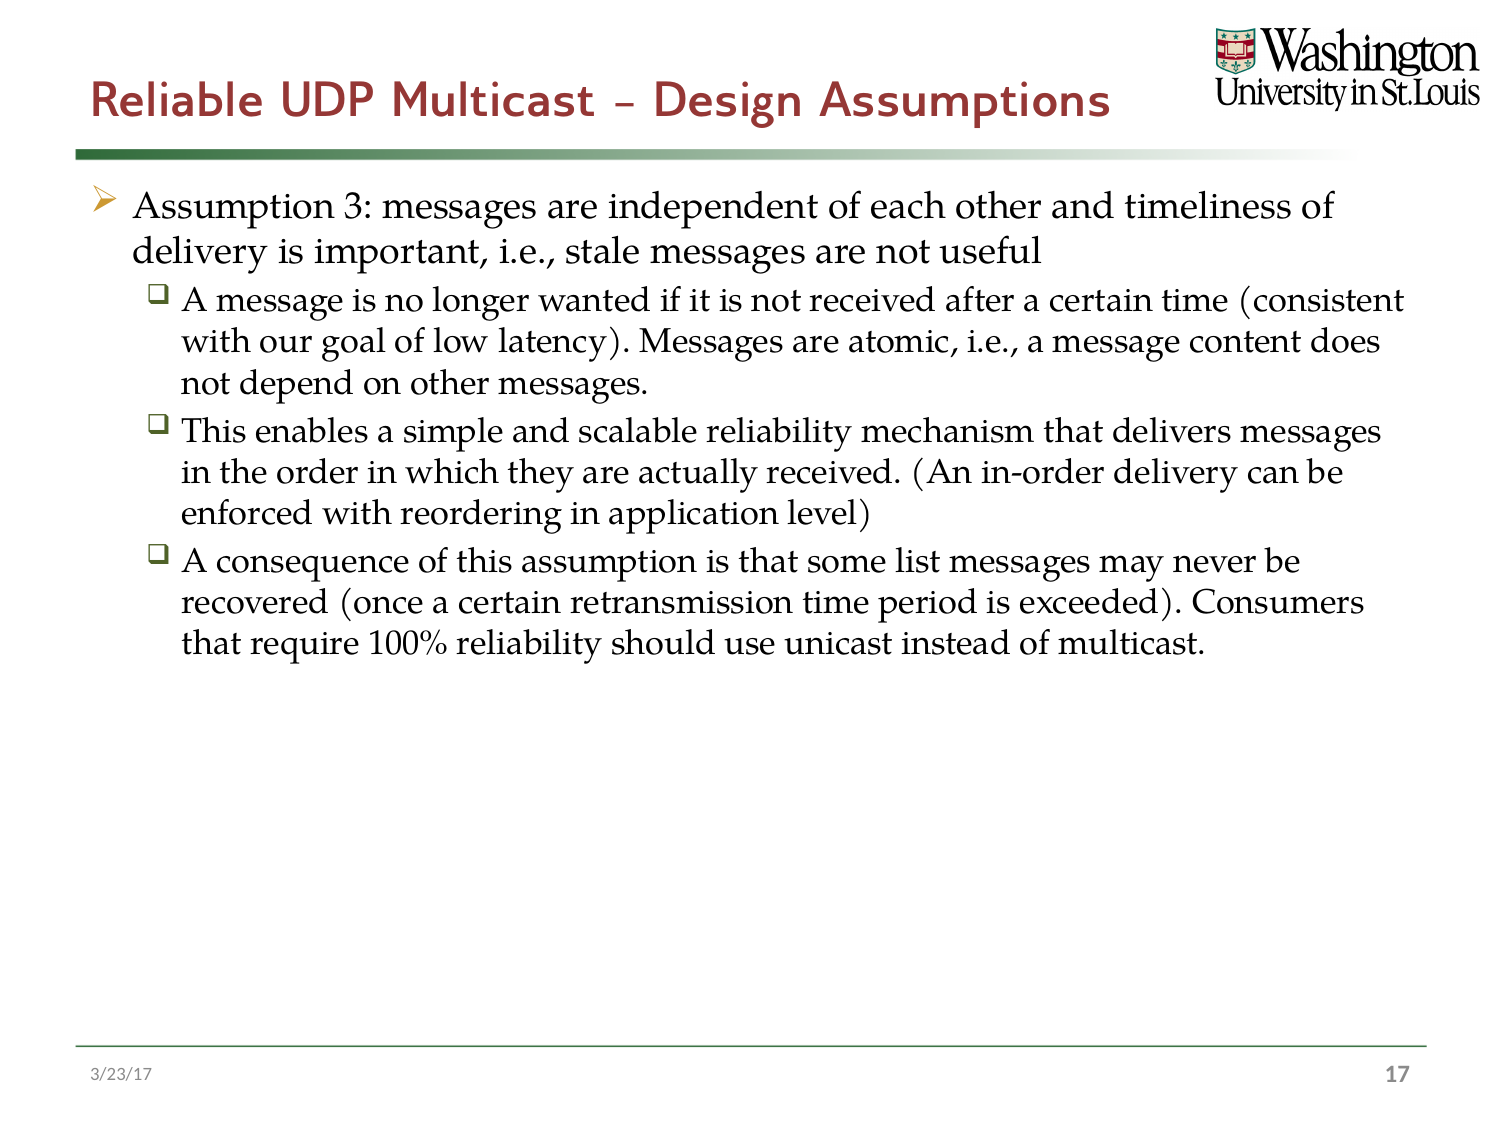

# Reliable UDP Multicast – Design Assumptions
Assumption 3: messages are independent of each other and timeliness of delivery is important, i.e., stale messages are not useful
A message is no longer wanted if it is not received after a certain time (consistent with our goal of low latency). Messages are atomic, i.e., a message content does not depend on other messages.
This enables a simple and scalable reliability mechanism that delivers messages in the order in which they are actually received. (An in-order delivery can be enforced with reordering in application level)
A consequence of this assumption is that some list messages may never be recovered (once a certain retransmission time period is exceeded). Consumers that require 100% reliability should use unicast instead of multicast.
3/23/17
17